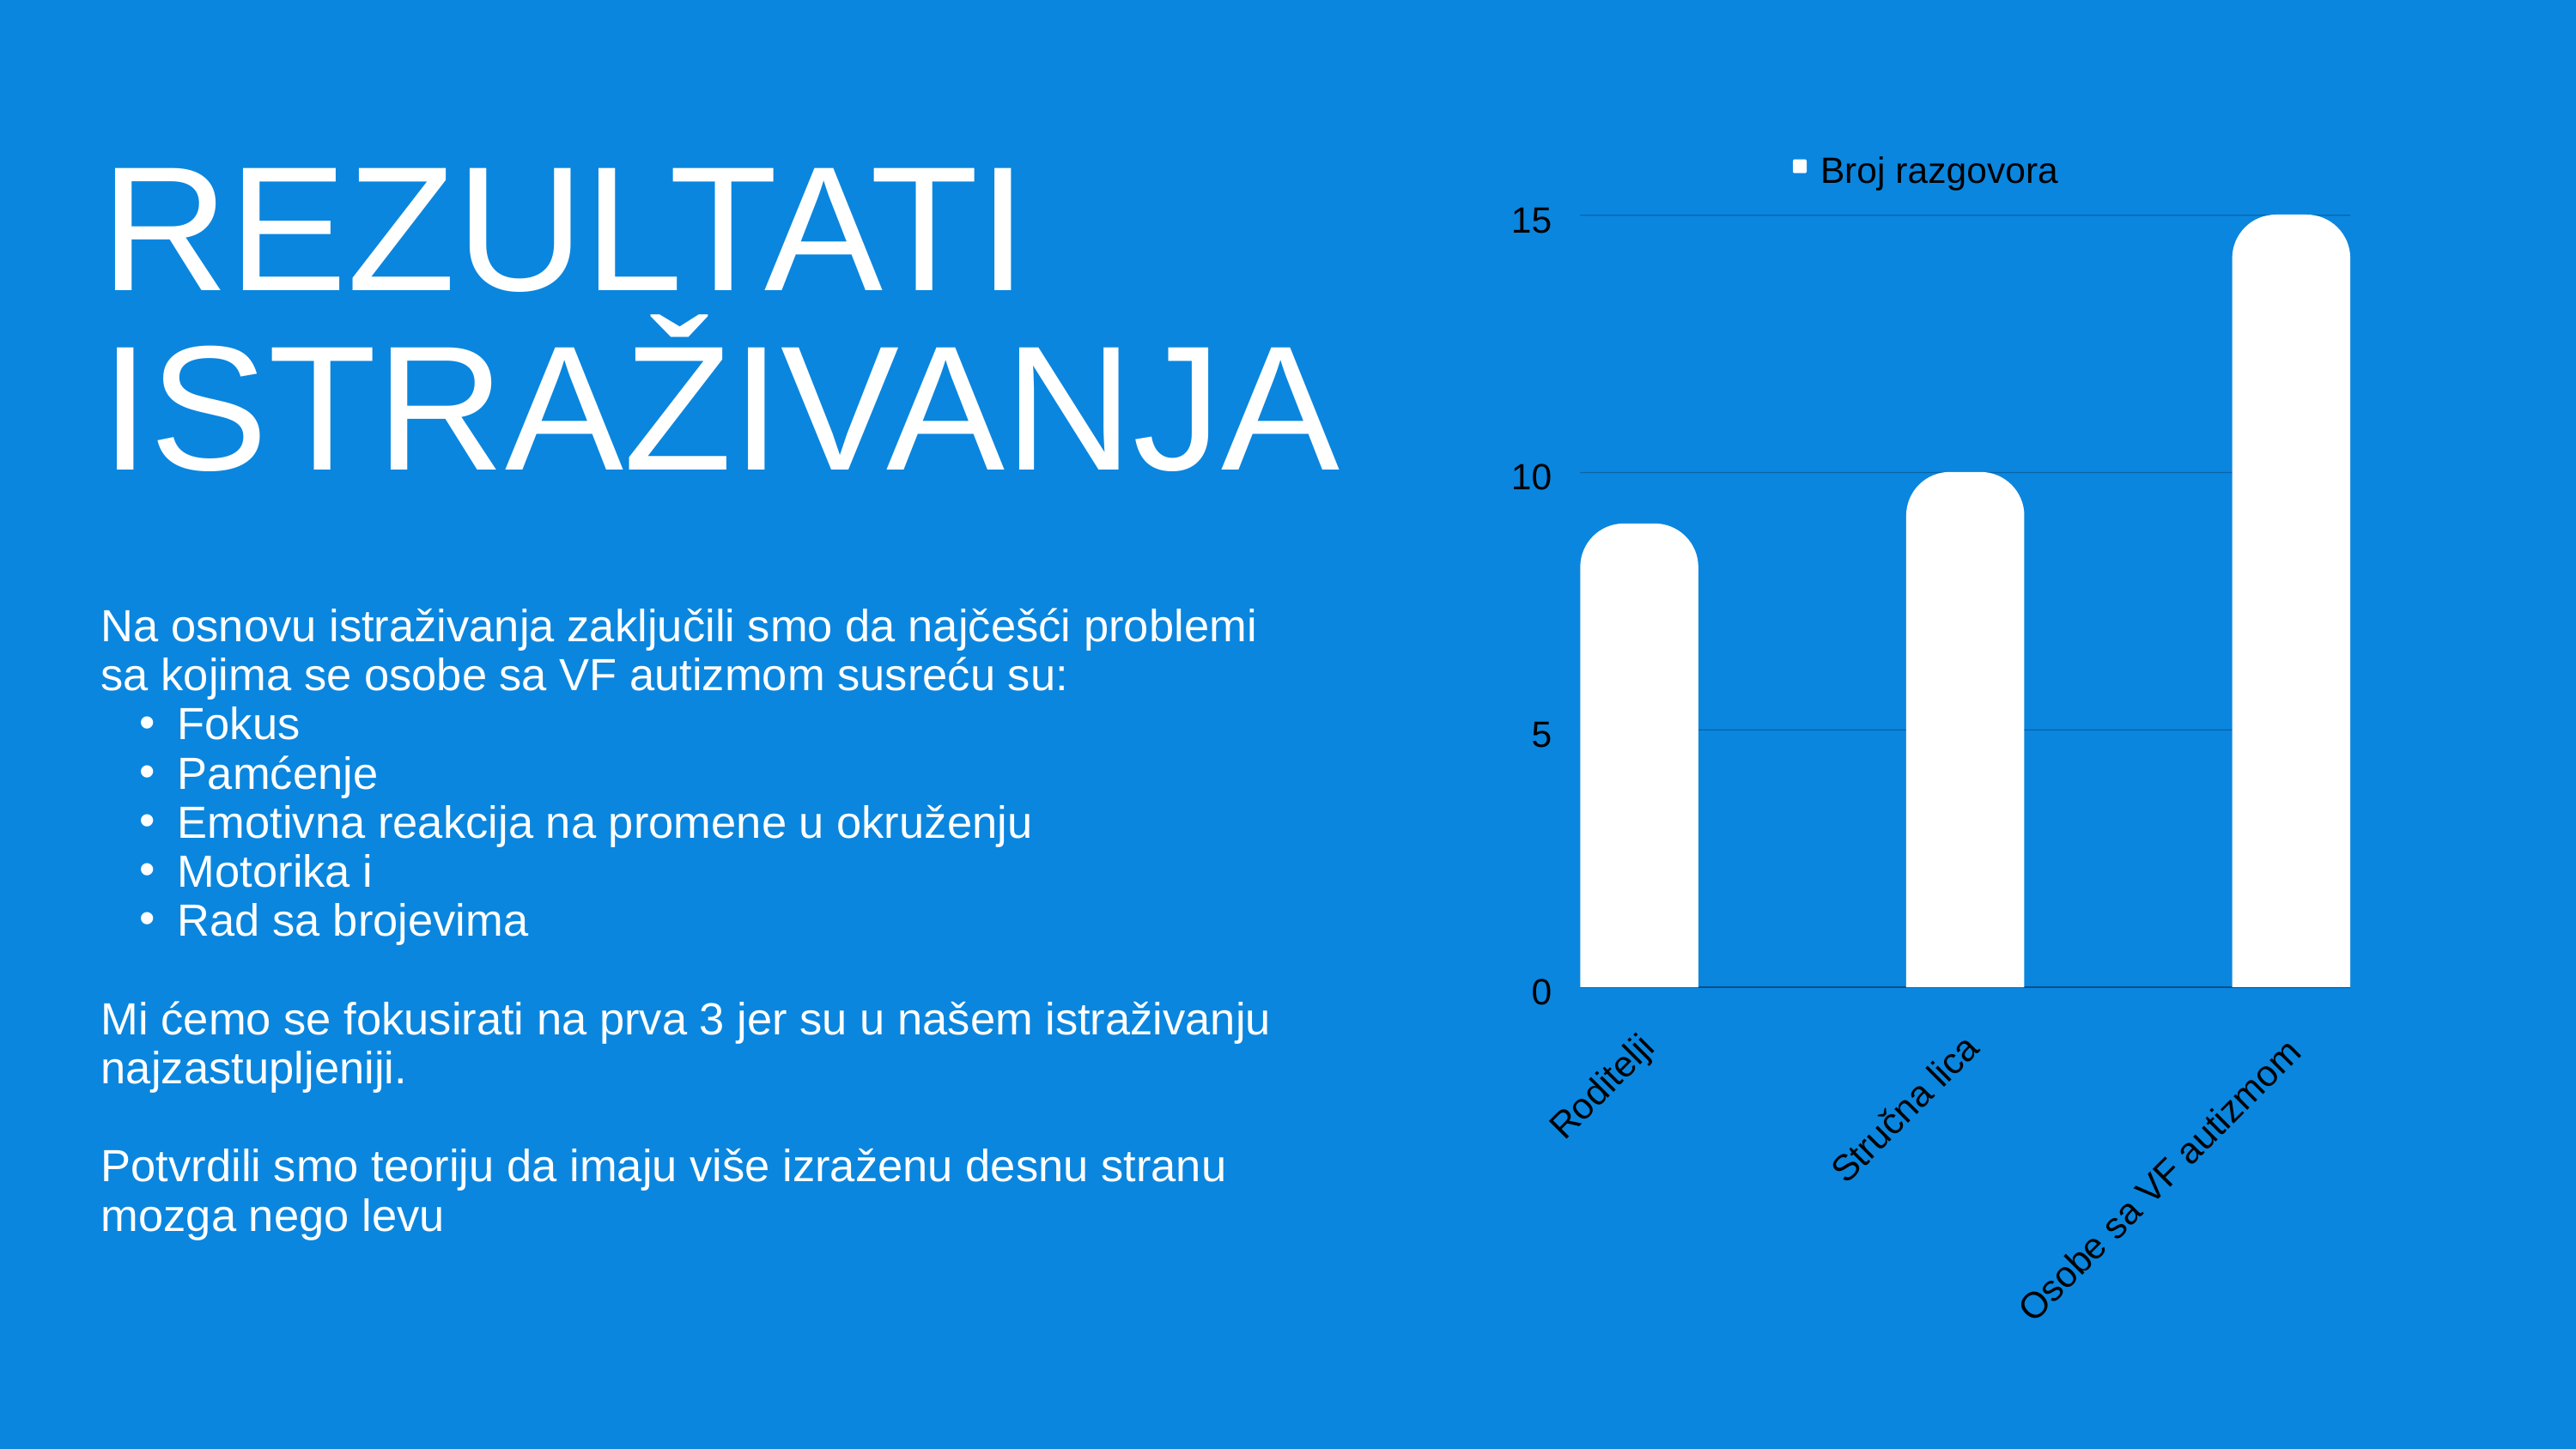

Broj razgovora

15

10
5
0
Roditelji
Stručna lica
Osobe sa VF autizmom
REZULTATI ISTRAŽIVANJA
Na osnovu istraživanja zaključili smo da najčešći problemi sa kojima se osobe sa VF autizmom susreću su:
Fokus
Pamćenje
Emotivna reakcija na promene u okruženju
Motorika i
Rad sa brojevima

Mi ćemo se fokusirati na prva 3 jer su u našem istraživanju najzastupljeniji.

Potvrdili smo teoriju da imaju više izraženu desnu stranu mozga nego levu